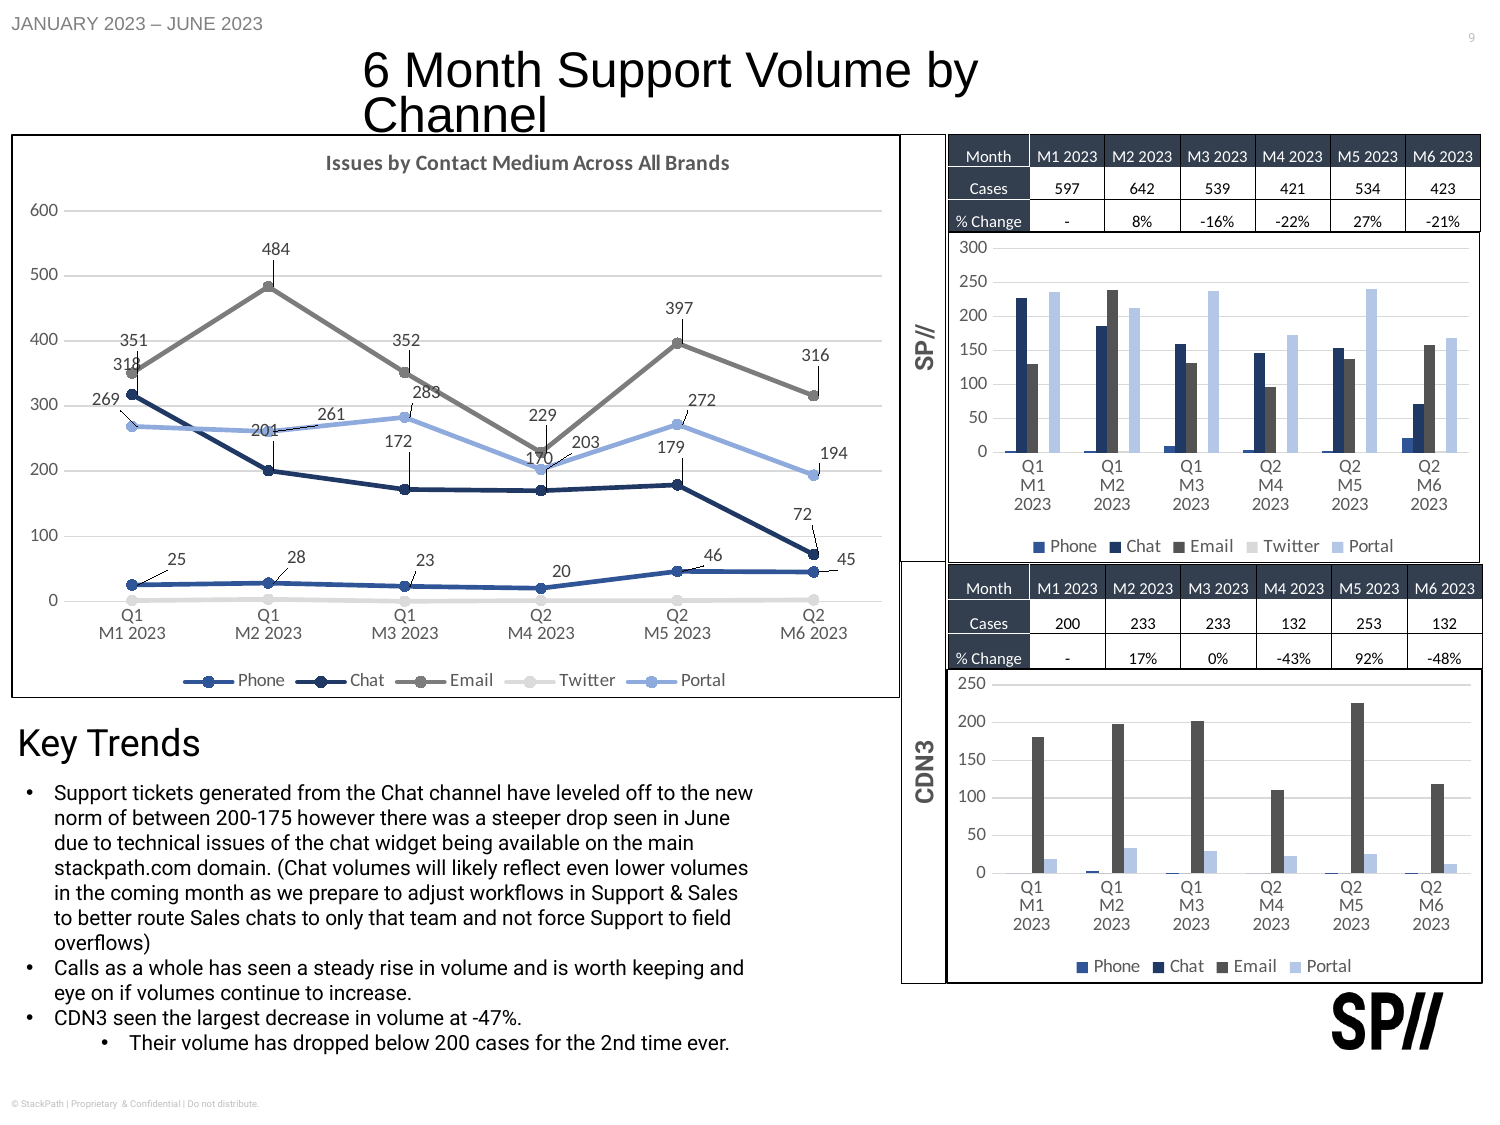

9
January 2023 – june 2023
# 6 Month Support Volume by Channel

### Chart: Issues by Contact Medium Across All Brands

| Category | Phone | Chat | Email | Twitter | Portal |
|---|---|---|---|---|---|
| Q1
M1 2023 | 25.0 | 318.0 | 351.0 | 1.0 | 269.0 |
| Q1
M2 2023 | 28.0 | 201.0 | 484.0 | 3.0 | 261.0 |
| Q1
M3 2023 | 23.0 | 172.0 | 352.0 | 0.0 | 283.0 |
| Q2
M4 2023 | 20.0 | 170.0 | 229.0 | 1.0 | 203.0 |
| Q2
M5 2023 | 46.0 | 179.0 | 397.0 | 1.0 | 272.0 |
| Q2
M6 2023 | 45.0 | 72.0 | 316.0 | 2.0 | 194.0 |
| Month | M1 2023 | M2 2023 | M3 2023 | M4 2023 | M5 2023 | M6 2023 |
| --- | --- | --- | --- | --- | --- | --- |
| Cases | 597 | 642 | 539 | 421 | 534 | 423 |
| % Change | - | 8% | -16% | -22% | 27% | -21% |

### Chart

| Category | Phone | Chat | Email | Twitter | Portal |
|---|---|---|---|---|---|
| Q1
M1
2023 | 3.0 | 227.0 | 130.0 | 1.0 | 236.0 |
| Q1
M2
2023 | 2.0 | 186.0 | 239.0 | 2.0 | 213.0 |
| Q1
M3
2023 | 10.0 | 159.0 | 132.0 | 0.0 | 238.0 |
| Q2
M4
2023 | 4.0 | 146.0 | 97.0 | 1.0 | 173.0 |
| Q2
M5
2023 | 3.0 | 153.0 | 137.0 | 1.0 | 240.0 |
| Q2
M6
2023 | 22.0 | 72.0 | 158.0 | 2.0 | 169.0 |
SP//
| Month | M1 2023 | M2 2023 | M3 2023 | M4 2023 | M5 2023 | M6 2023 |
| --- | --- | --- | --- | --- | --- | --- |
| Cases | 200 | 233 | 233 | 132 | 253 | 132 |
| % Change | - | 17% | 0% | -43% | 92% | -48% |

### Chart

| Category | Phone | Chat | Email | Portal |
|---|---|---|---|---|
| Q1
M1
2023 | 0.0 | 0.0 | 181.0 | 19.0 |
| Q1
M2
2023 | 3.0 | 0.0 | 198.0 | 33.0 |
| Q1
M3
2023 | 1.0 | 0.0 | 202.0 | 30.0 |
| Q2
M4
2023 | 0.0 | 0.0 | 110.0 | 23.0 |
| Q2
M5
2023 | 1.0 | 0.0 | 226.0 | 26.0 |
| Q2
M6
2023 | 1.0 | 0.0 | 119.0 | 13.0 |
Key Trends
CDN3
Support tickets generated from the Chat channel have leveled off to the new norm of between 200-175 however there was a steeper drop seen in June due to technical issues of the chat widget being available on the main stackpath.com domain. (Chat volumes will likely reflect even lower volumes in the coming month as we prepare to adjust workflows in Support & Sales to better route Sales chats to only that team and not force Support to field overflows)
Calls as a whole has seen a steady rise in volume and is worth keeping and eye on if volumes continue to increase.
CDN3 seen the largest decrease in volume at -47%.
Their volume has dropped below 200 cases for the 2nd time ever.
© StackPath | Proprietary  & Confidential | Do not distribute.